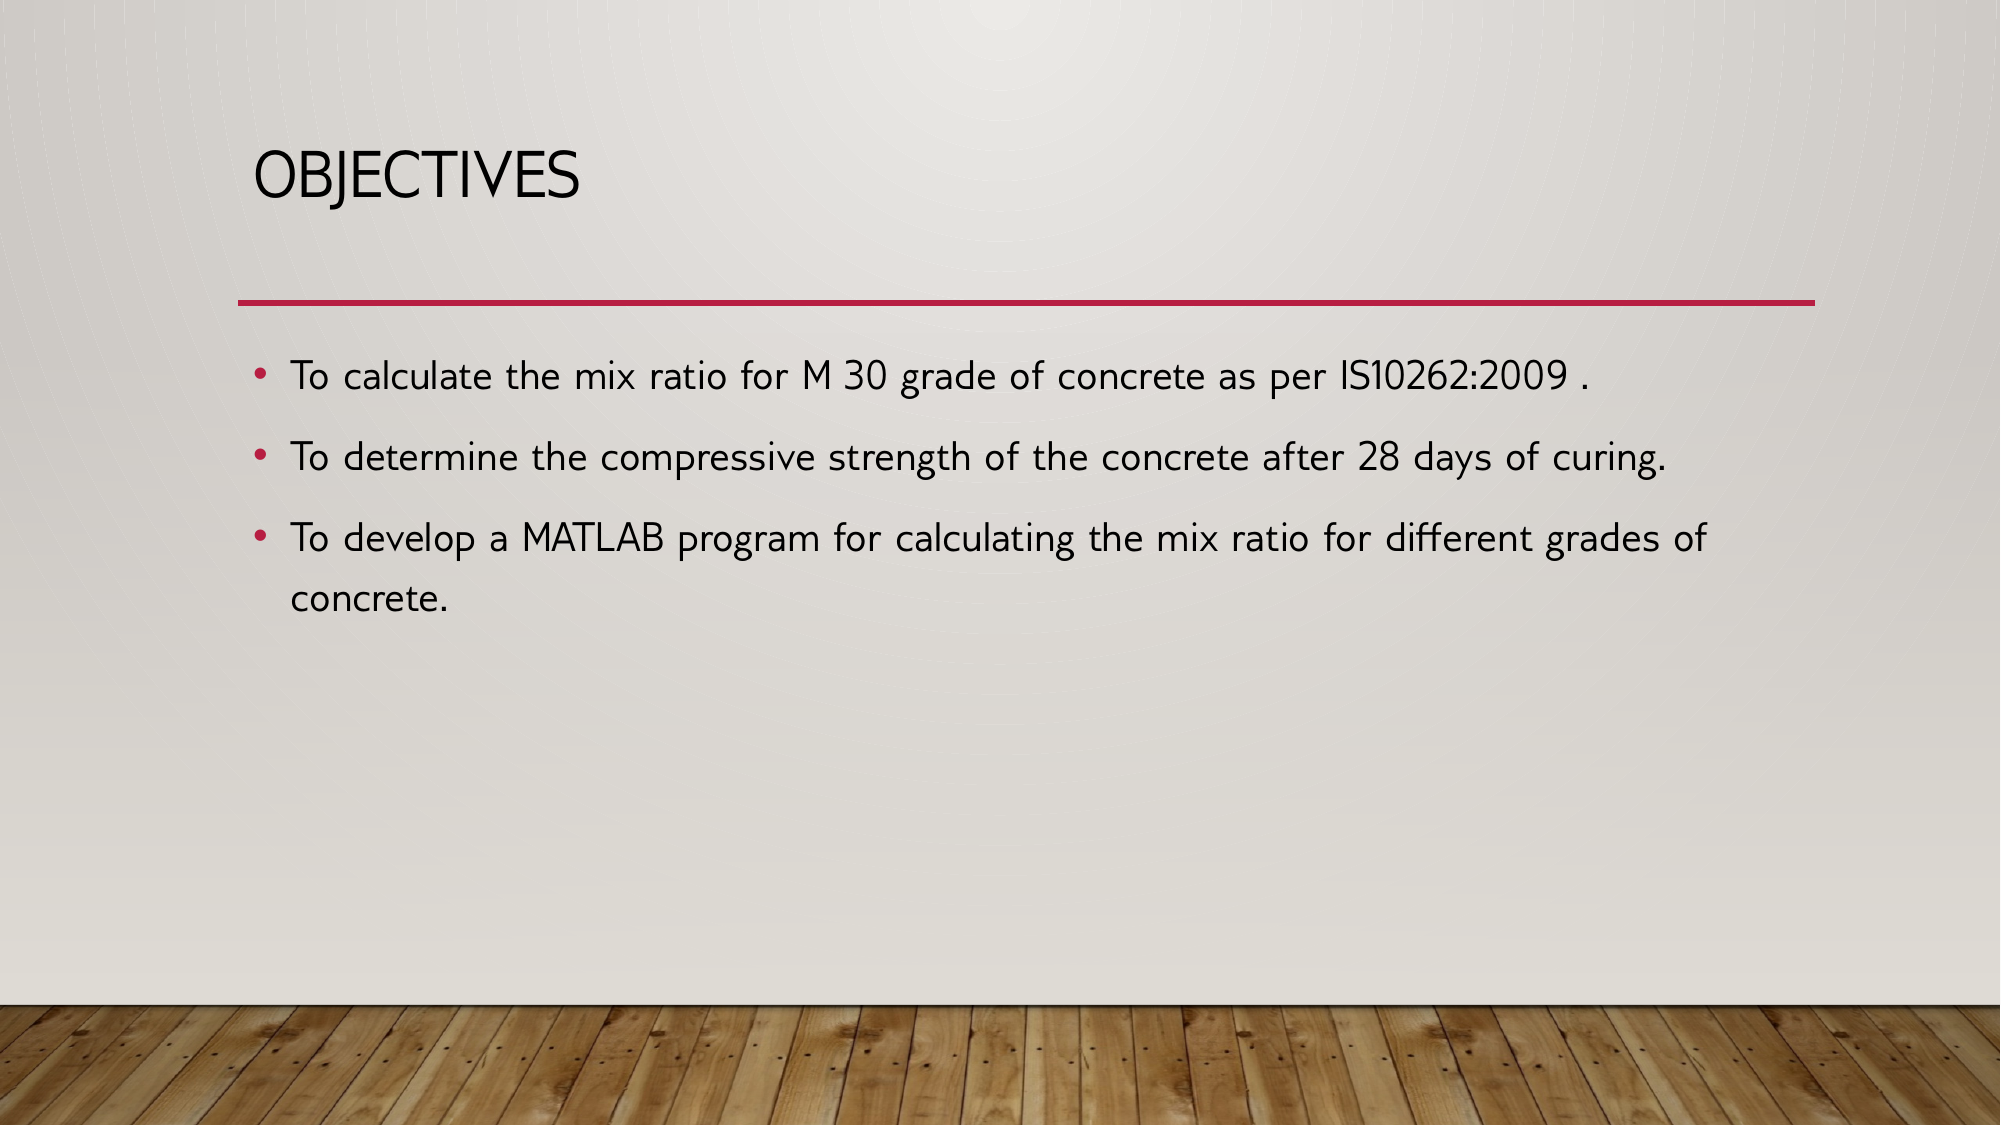

# Objectives
To calculate the mix ratio for M 30 grade of concrete as per IS10262:2009 .
To determine the compressive strength of the concrete after 28 days of curing.
To develop a MATLAB program for calculating the mix ratio for different grades of concrete.